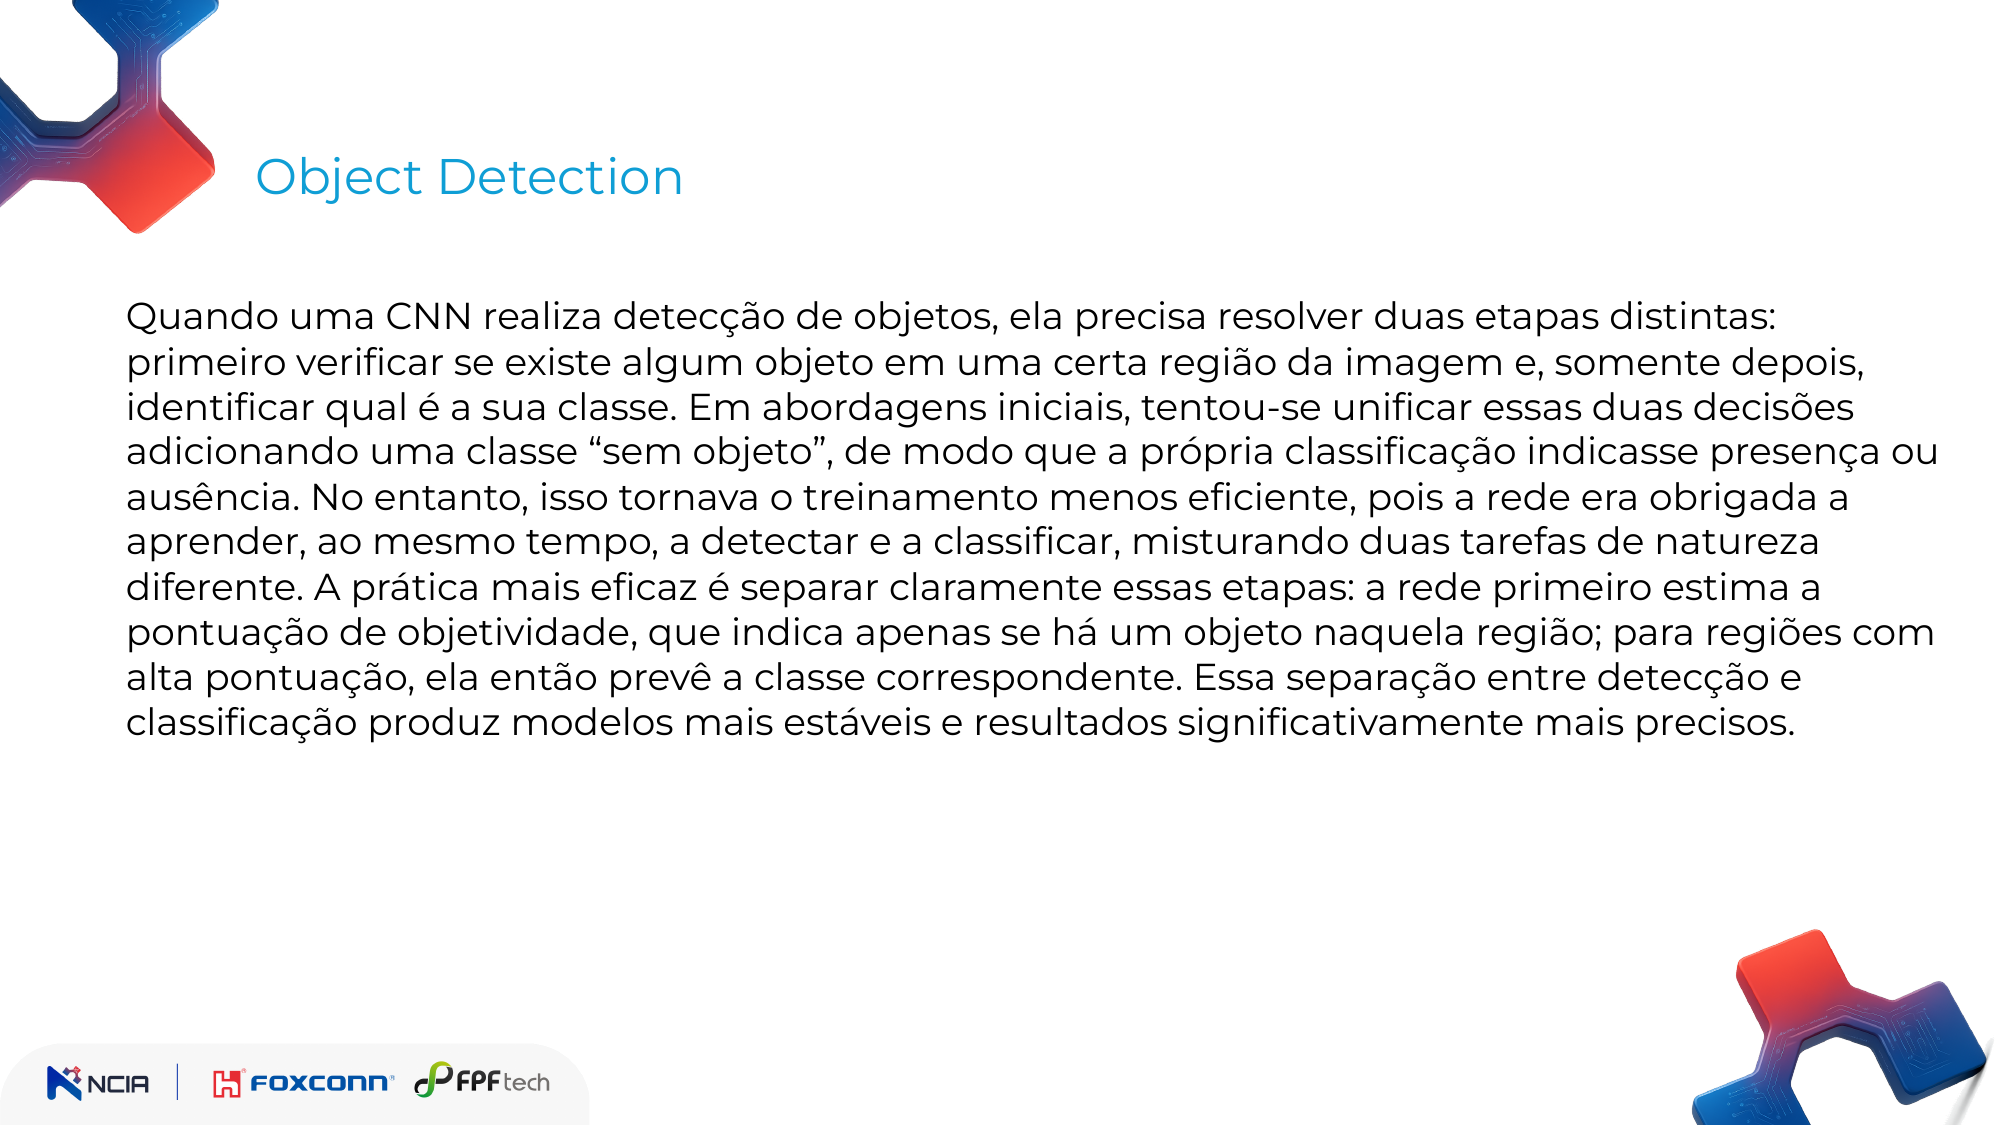

Object Detection
Quando uma CNN realiza detecção de objetos, ela precisa resolver duas etapas distintas: primeiro verificar se existe algum objeto em uma certa região da imagem e, somente depois, identificar qual é a sua classe. Em abordagens iniciais, tentou-se unificar essas duas decisões adicionando uma classe “sem objeto”, de modo que a própria classificação indicasse presença ou ausência. No entanto, isso tornava o treinamento menos eficiente, pois a rede era obrigada a aprender, ao mesmo tempo, a detectar e a classificar, misturando duas tarefas de natureza diferente. A prática mais eficaz é separar claramente essas etapas: a rede primeiro estima a pontuação de objetividade, que indica apenas se há um objeto naquela região; para regiões com alta pontuação, ela então prevê a classe correspondente. Essa separação entre detecção e classificação produz modelos mais estáveis e resultados significativamente mais precisos.